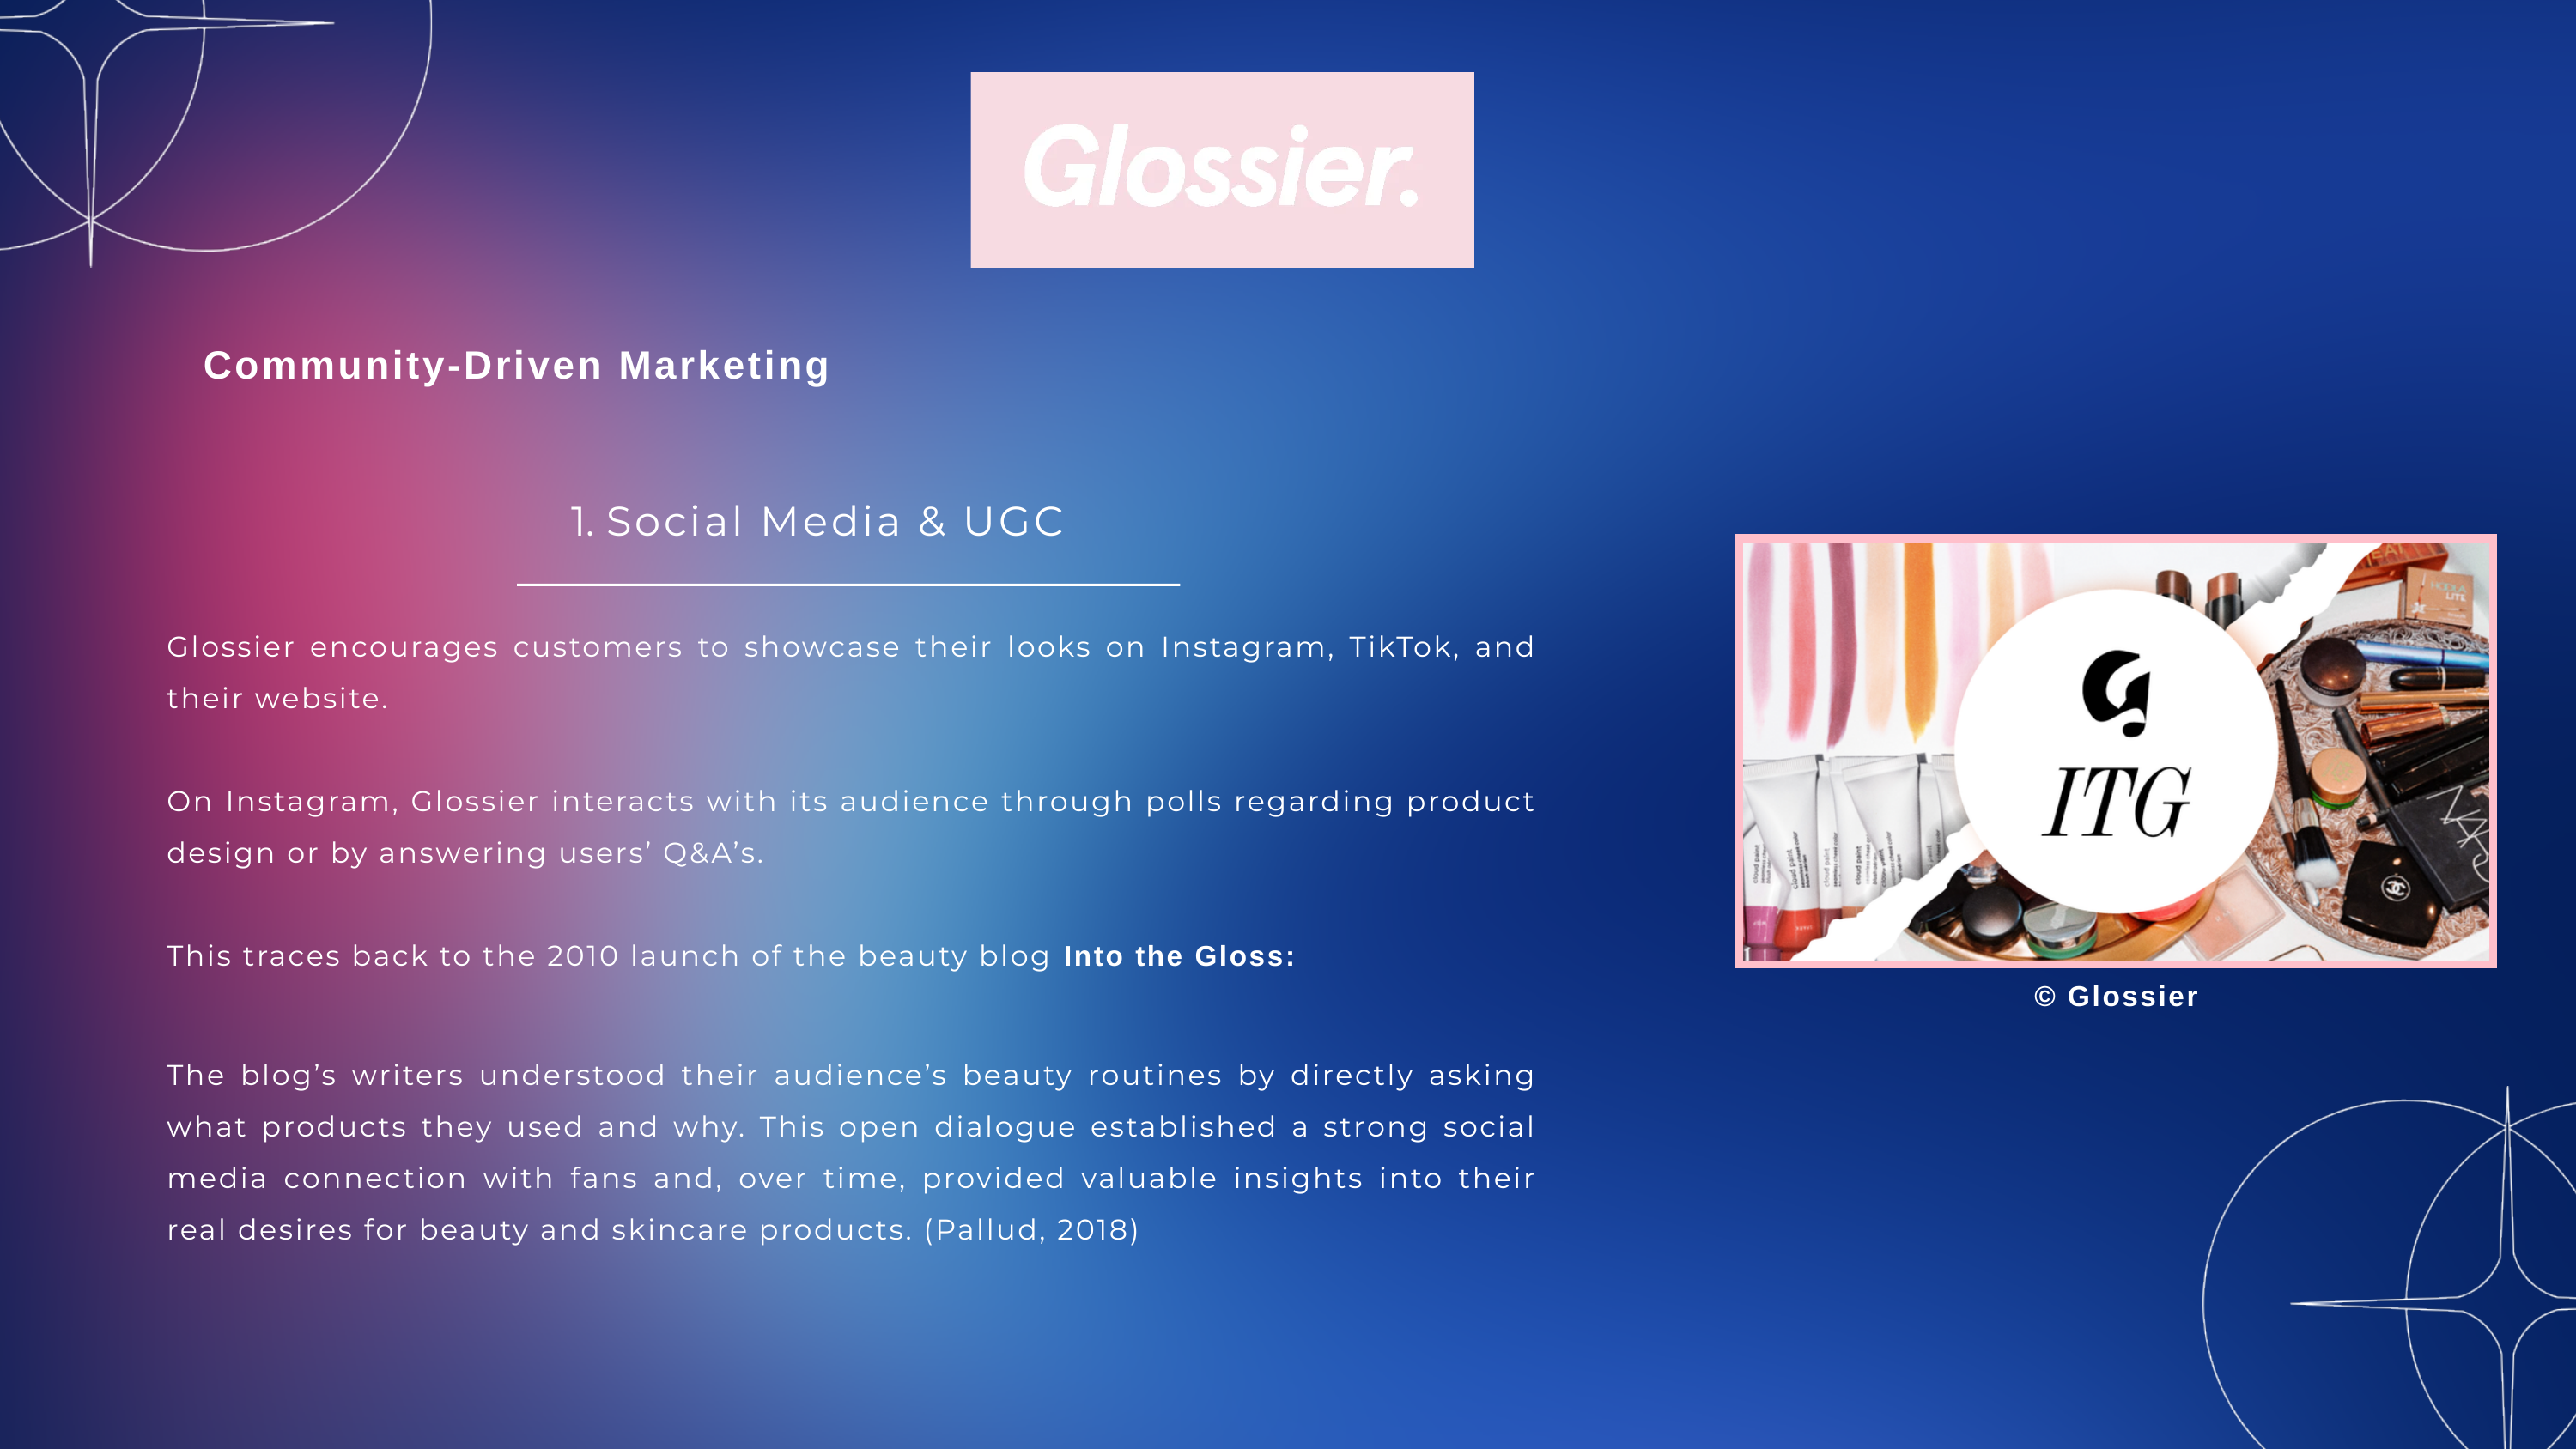

Community-Driven Marketing
Social Media & UGC

Glossier encourages customers to showcase their looks on Instagram, TikTok, and their website.

On Instagram, Glossier interacts with its audience through polls regarding product design or by answering users’ Q&A’s.

This traces back to the 2010 launch of the beauty blog Into the Gloss:
© Glossier
The blog’s writers understood their audience’s beauty routines by directly asking what products they used and why. This open dialogue established a strong social media connection with fans and, over time, provided valuable insights into their real desires for beauty and skincare products. (Pallud, 2018)